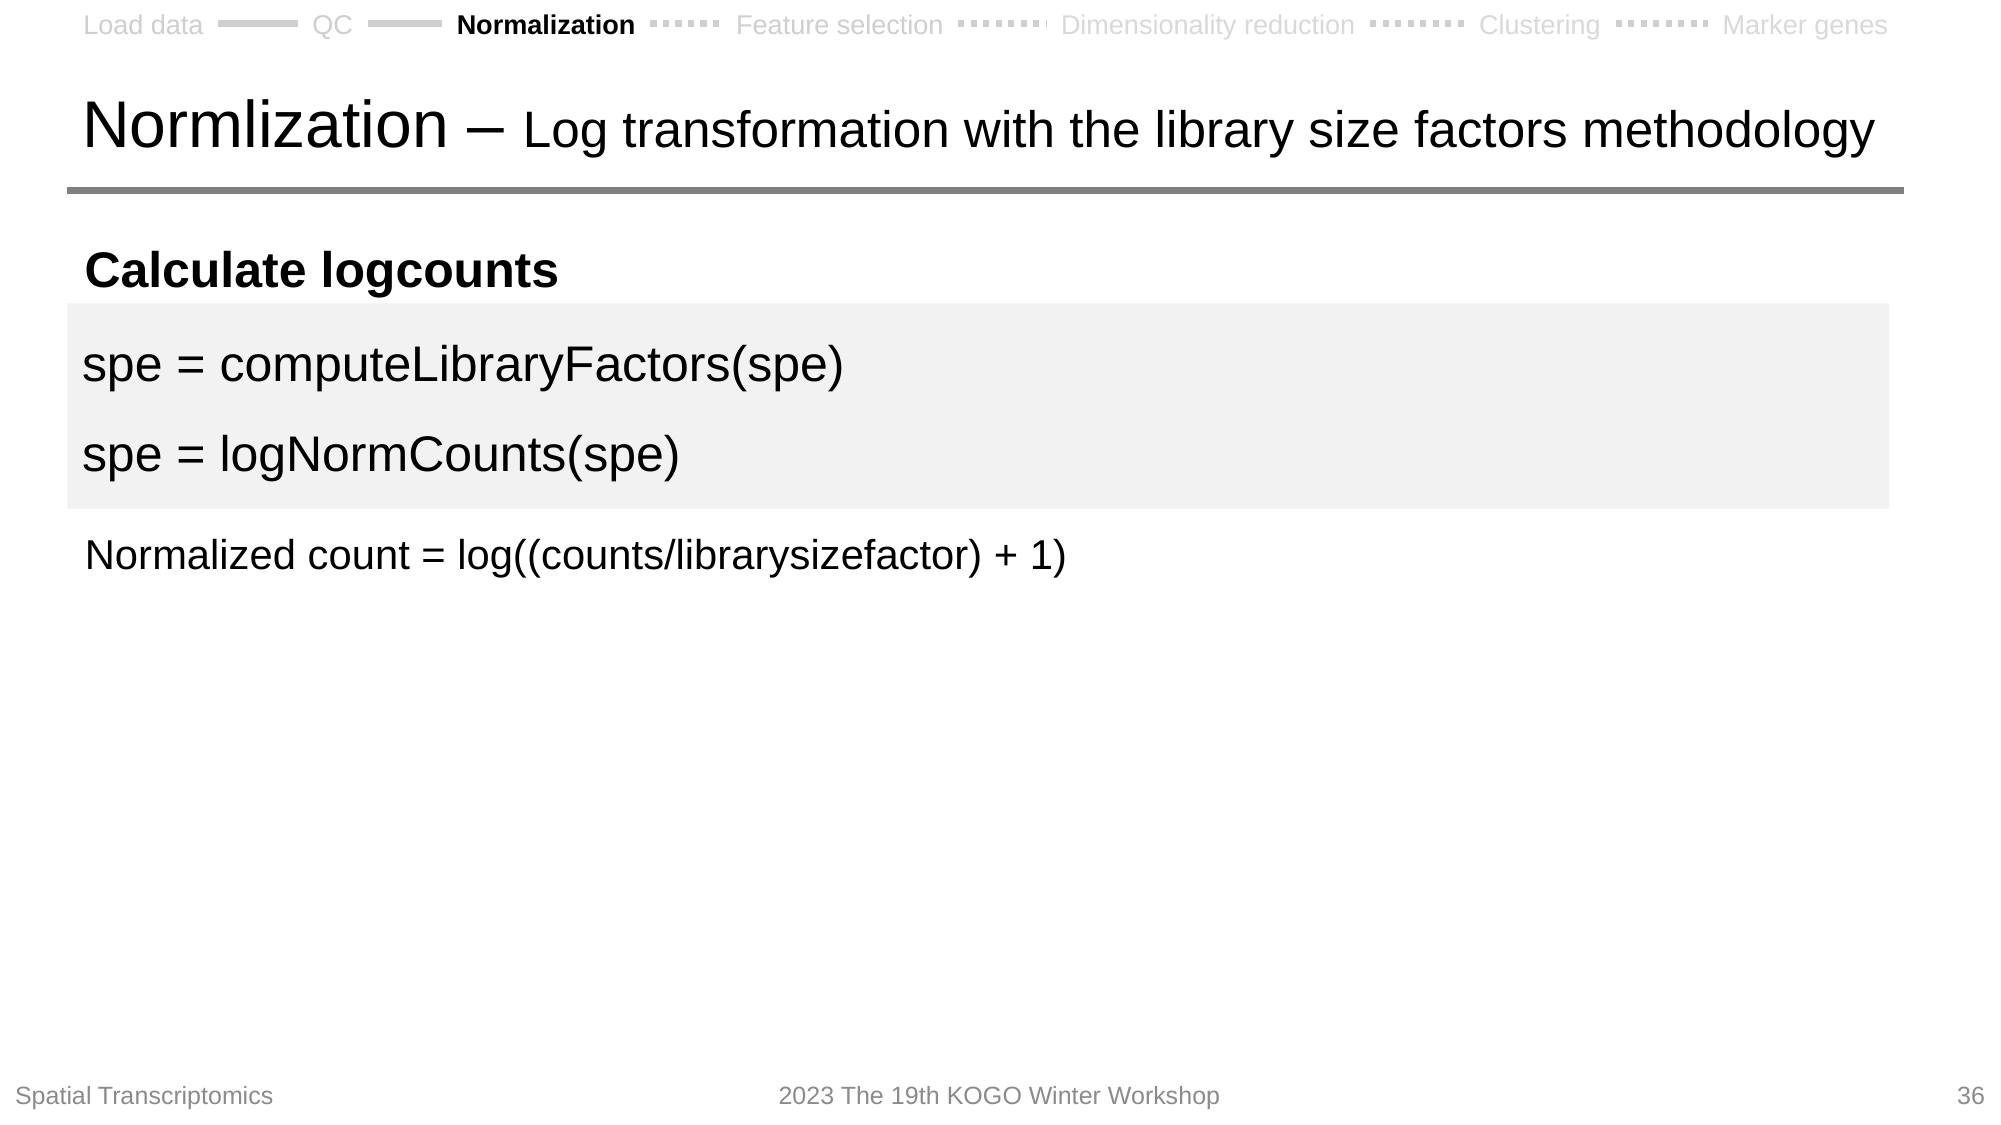

Load data
QC
Normalization
Feature selection
Dimensionality reduction
Clustering
Marker genes
# Normlization – Log transformation with the library size factors methodology
Calculate logcounts
spe = computeLibraryFactors(spe)
spe = logNormCounts(spe)
Normalized count = log((counts/librarysizefactor) + 1)

Spatial Transcriptomics
2023 The 19th KOGO Winter Workshop
36